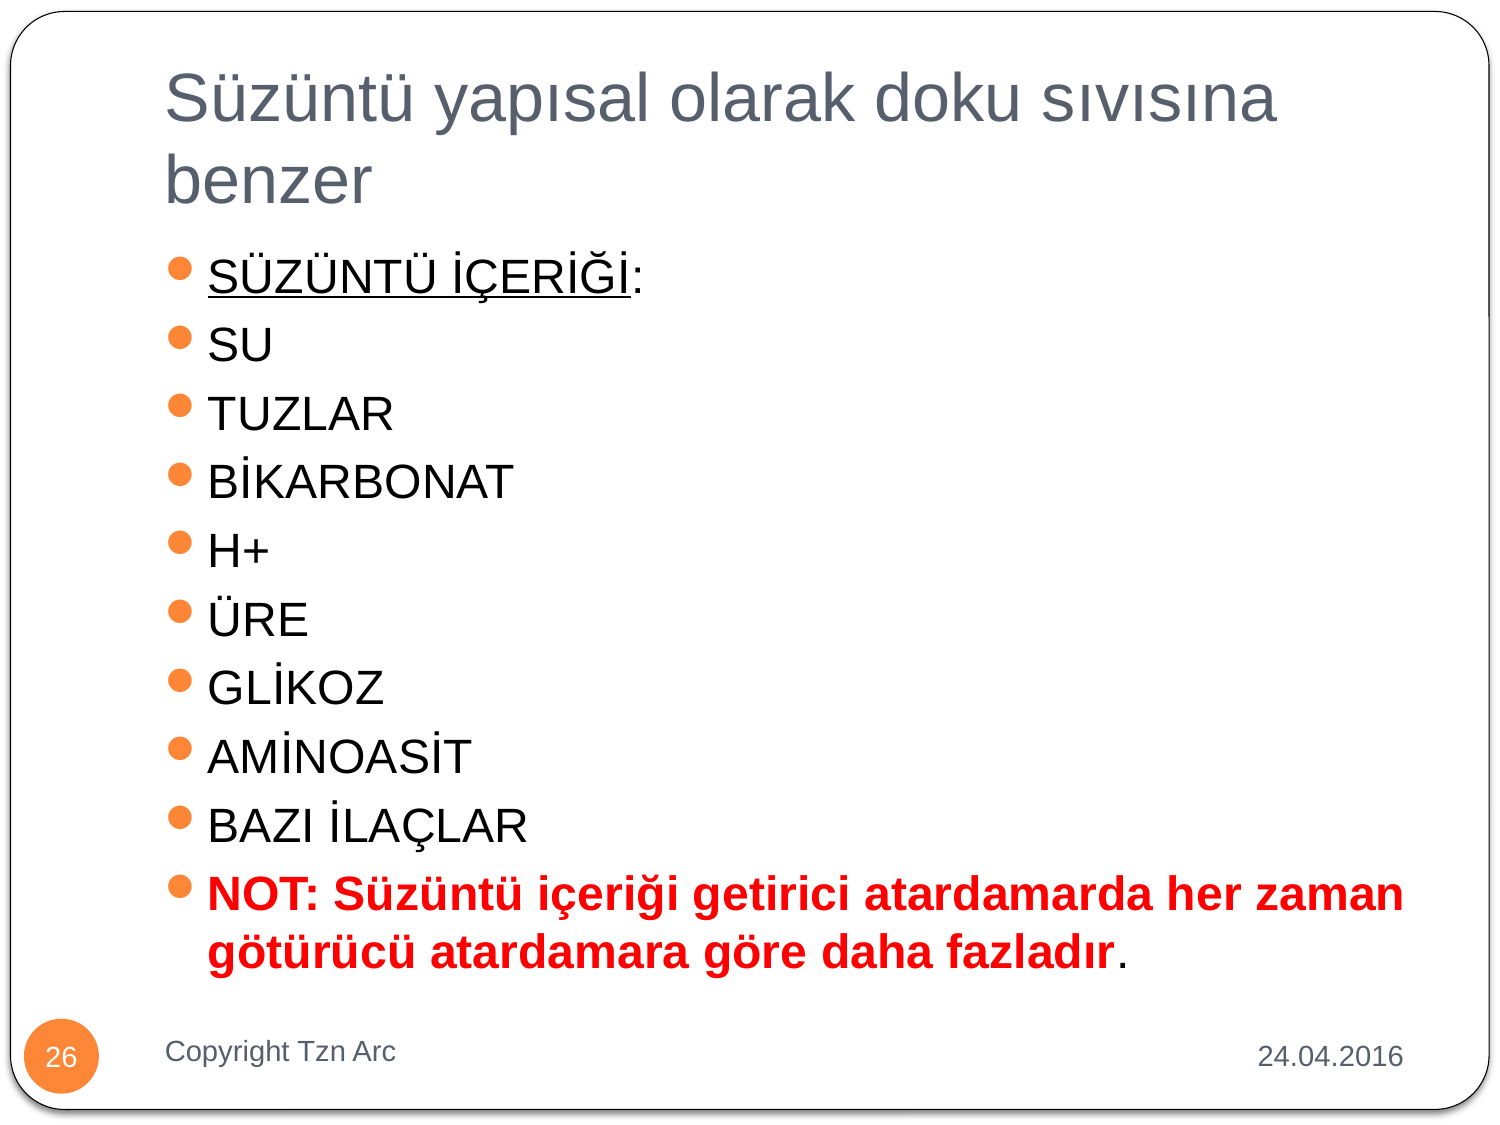

# Süzüntü yapısal olarak doku sıvısına benzer
SÜZÜNTÜ İÇERİĞİ:
SU
TUZLAR
BİKARBONAT
H+
ÜRE
GLİKOZ
AMİNOASİT
BAZI İLAÇLAR
NOT: Süzüntü içeriği getirici atardamarda her zaman götürücü atardamara göre daha fazladır.
Copyright Tzn Arc
24.04.2016
26